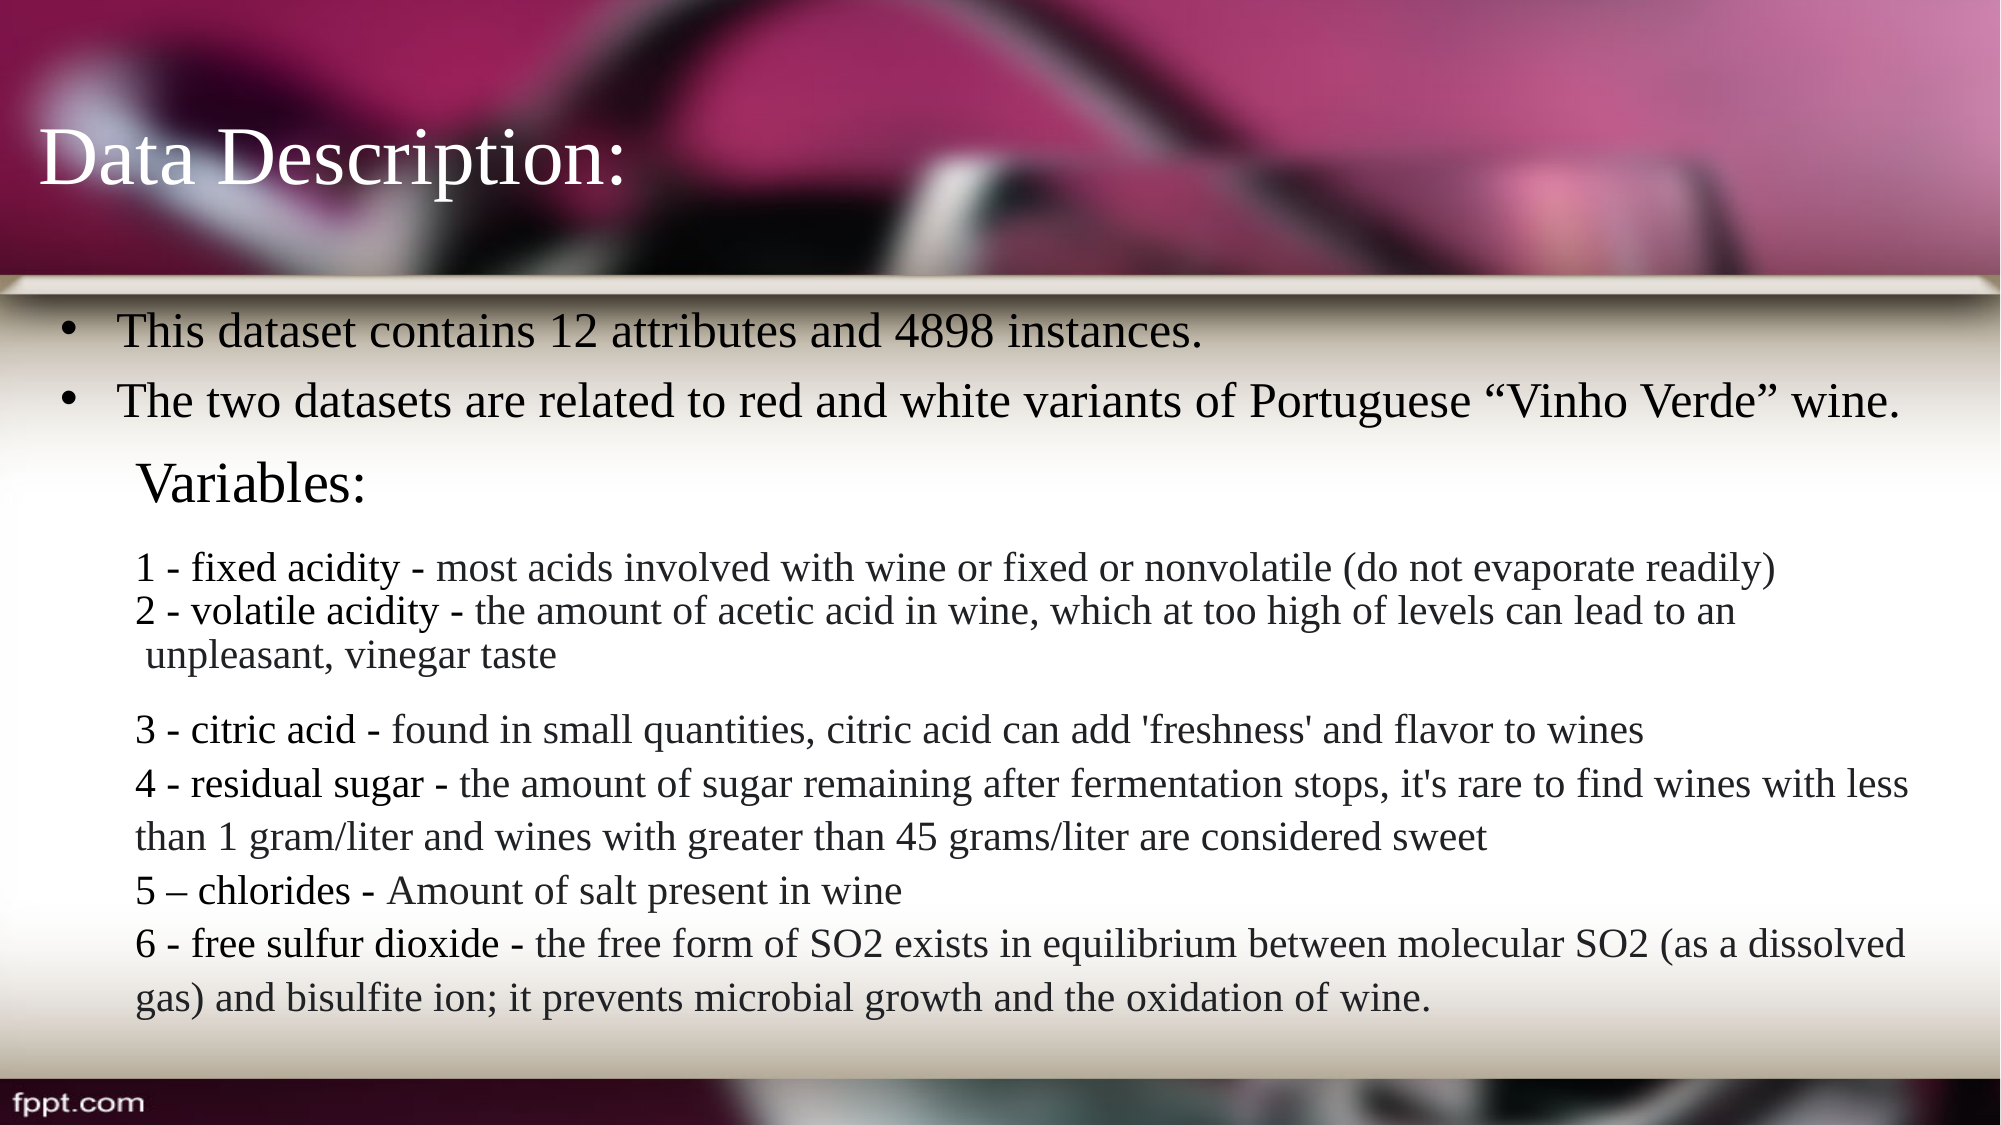

# Data Description:
This dataset contains 12 attributes and 4898 instances.
The two datasets are related to red and white variants of Portuguese “Vinho Verde” wine.

Variables:
1 - fixed acidity - most acids involved with wine or fixed or nonvolatile (do not evaporate readily)
2 - volatile acidity - the amount of acetic acid in wine, which at too high of levels can lead to an
 unpleasant, vinegar taste
3 - citric acid - found in small quantities, citric acid can add 'freshness' and flavor to wines
4 - residual sugar - the amount of sugar remaining after fermentation stops, it's rare to find wines with less than 1 gram/liter and wines with greater than 45 grams/liter are considered sweet
5 – chlorides - Amount of salt present in wine
6 - free sulfur dioxide - the free form of SO2 exists in equilibrium between molecular SO2 (as a dissolved gas) and bisulfite ion; it prevents microbial growth and the oxidation of wine.